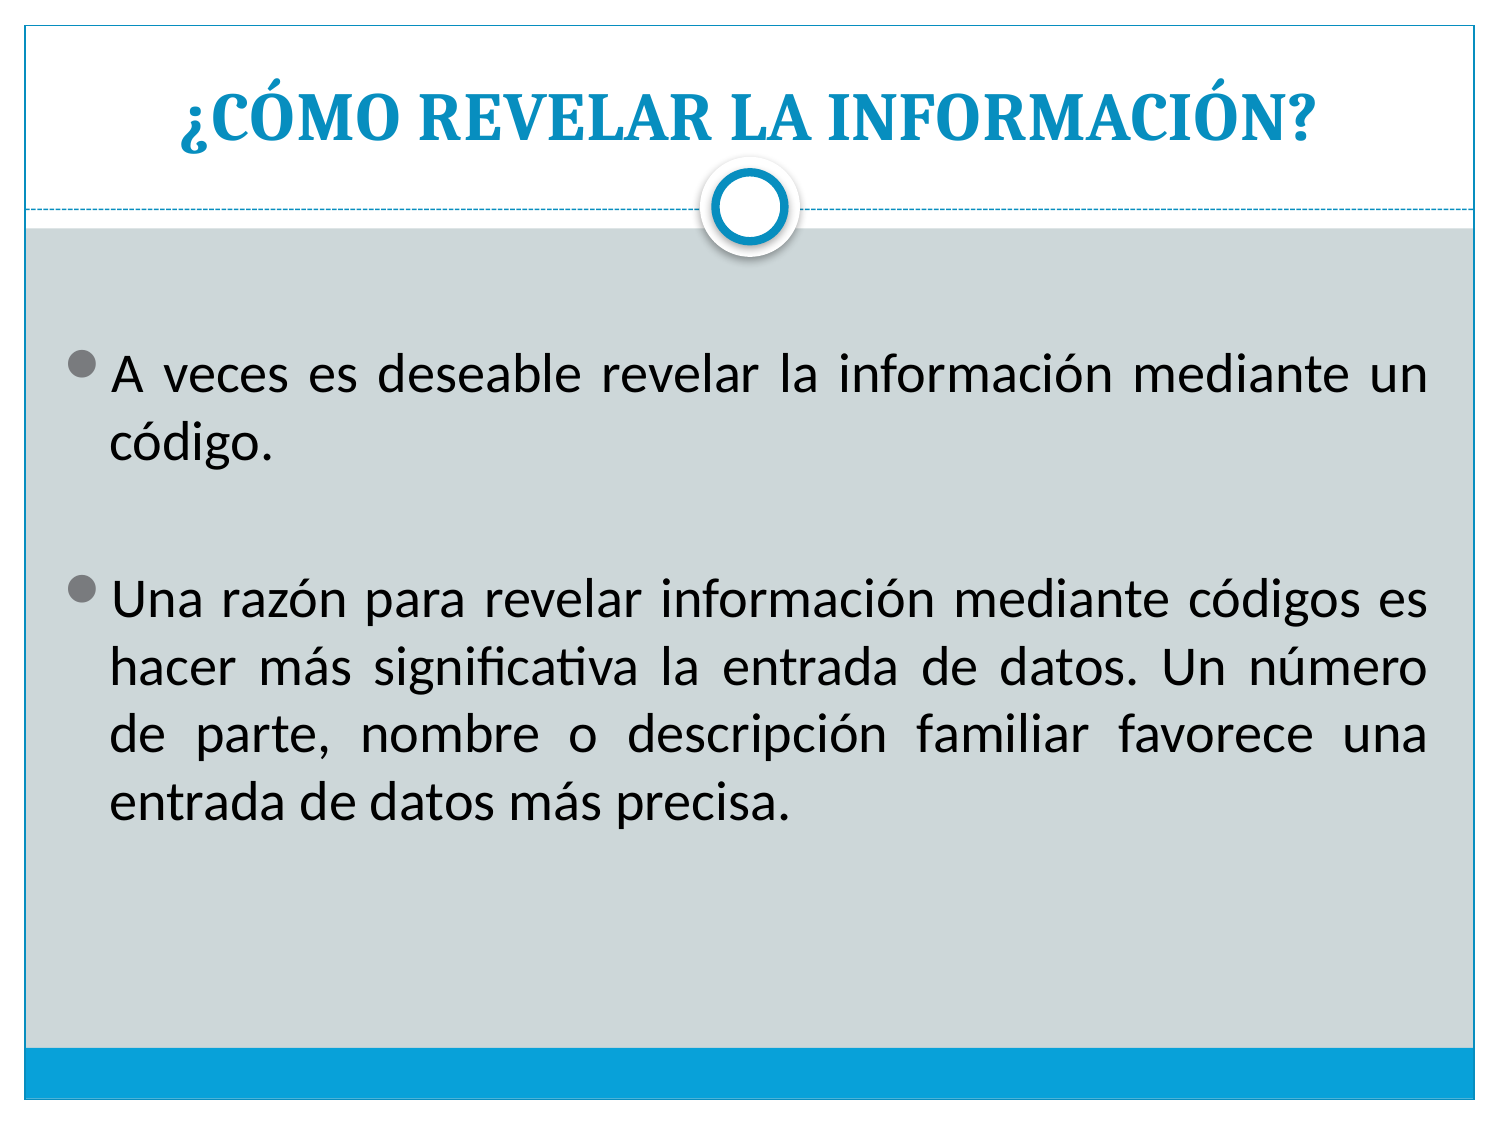

# ¿CÓMO REVELAR LA INFORMACIÓN?

A veces es deseable revelar la información mediante un código.

Una razón para revelar información mediante códigos es hacer más significativa la entrada de datos. Un número de parte, nombre o descripción familiar favorece una entrada de datos más precisa.